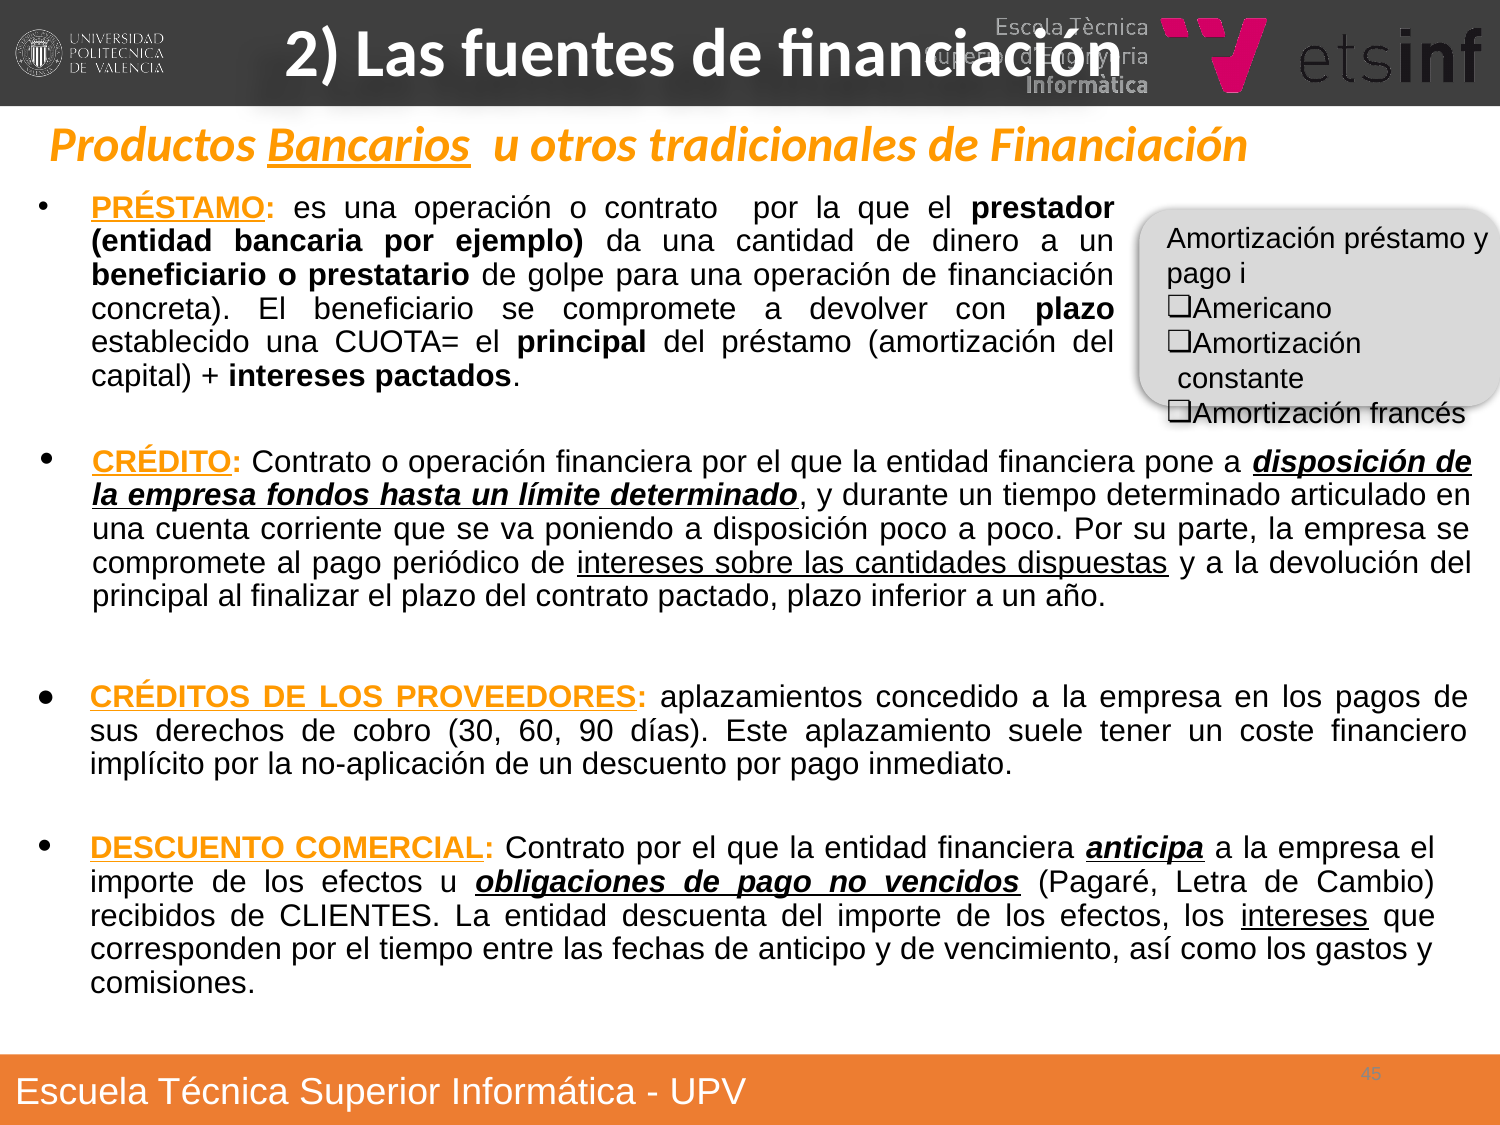

2) Las fuentes de financiación
Productos Bancarios  u otros tradicionales de Financiación
PRÉSTAMO: es una operación o contrato  por la que el prestador (entidad bancaria por ejemplo) da una cantidad de dinero a un beneficiario o prestatario de golpe para una operación de financiación concreta). El beneficiario se compromete a devolver con plazo establecido una CUOTA= el principal del préstamo (amortización del capital) + intereses pactados.
Amortización préstamo y pago i
Americano
Amortización constante
Amortización francés
CRÉDITO: Contrato o operación financiera por el que la entidad financiera pone a disposición de la empresa fondos hasta un límite determinado, y durante un tiempo determinado articulado en una cuenta corriente que se va poniendo a disposición poco a poco. Por su parte, la empresa se compromete al pago periódico de intereses sobre las cantidades dispuestas y a la devolución del principal al finalizar el plazo del contrato pactado, plazo inferior a un año.

CRÉDITOS DE LOS PROVEEDORES: aplazamientos concedido a la empresa en los pagos de sus derechos de cobro (30, 60, 90 días). Este aplazamiento suele tener un coste financiero implícito por la no-aplicación de un descuento por pago inmediato.

DESCUENTO COMERCIAL: Contrato por el que la entidad financiera anticipa a la empresa el importe de los efectos u obligaciones de pago no vencidos (Pagaré, Letra de Cambio) recibidos de CLIENTES. La entidad descuenta del importe de los efectos, los intereses que corresponden por el tiempo entre las fechas de anticipo y de vencimiento, así como los gastos y comisiones.
45